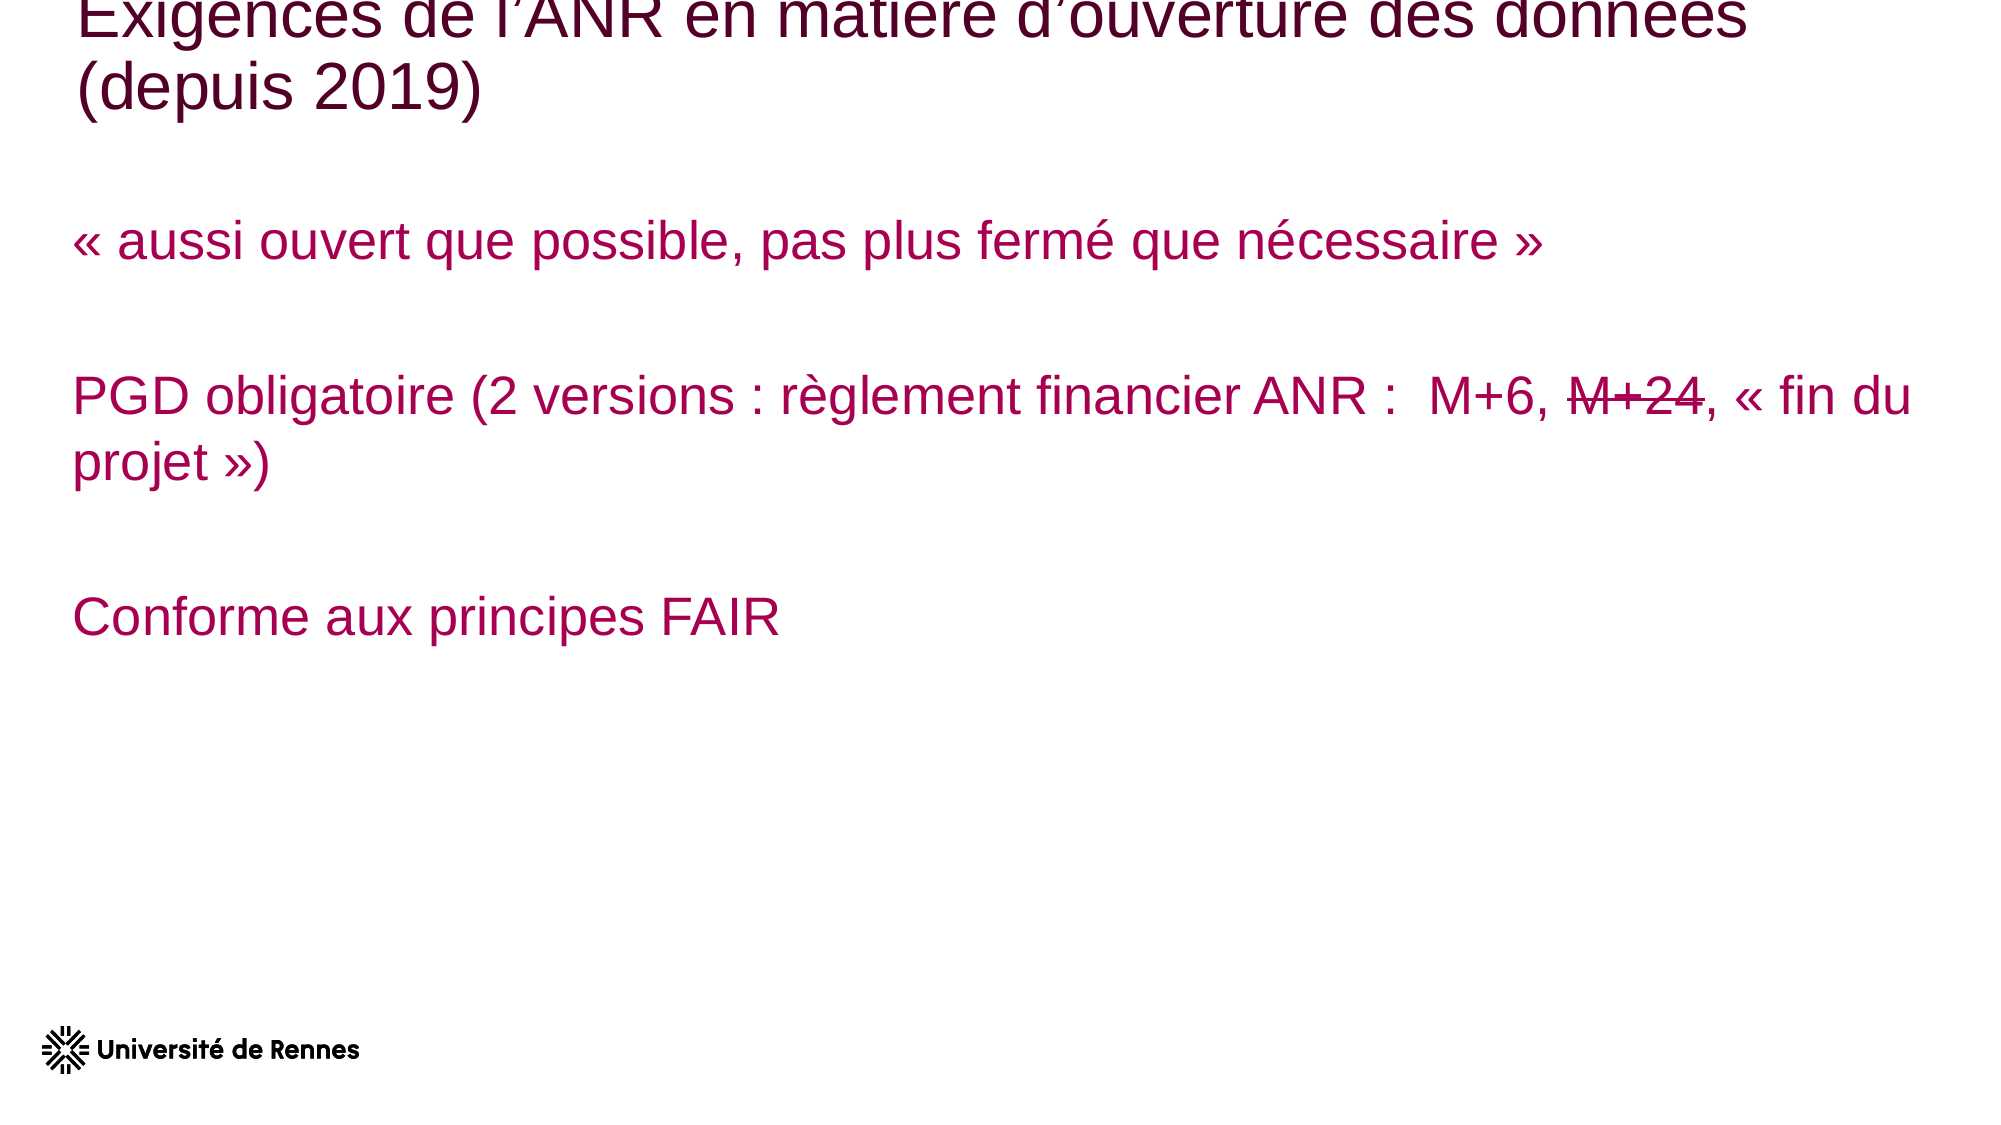

# Exigences de l’ANR en matière d’ouverture des données (depuis 2019)
« aussi ouvert que possible, pas plus fermé que nécessaire »

PGD obligatoire (2 versions : règlement financier ANR :  M+6, M+24, « fin du projet »)

Conforme aux principes FAIR